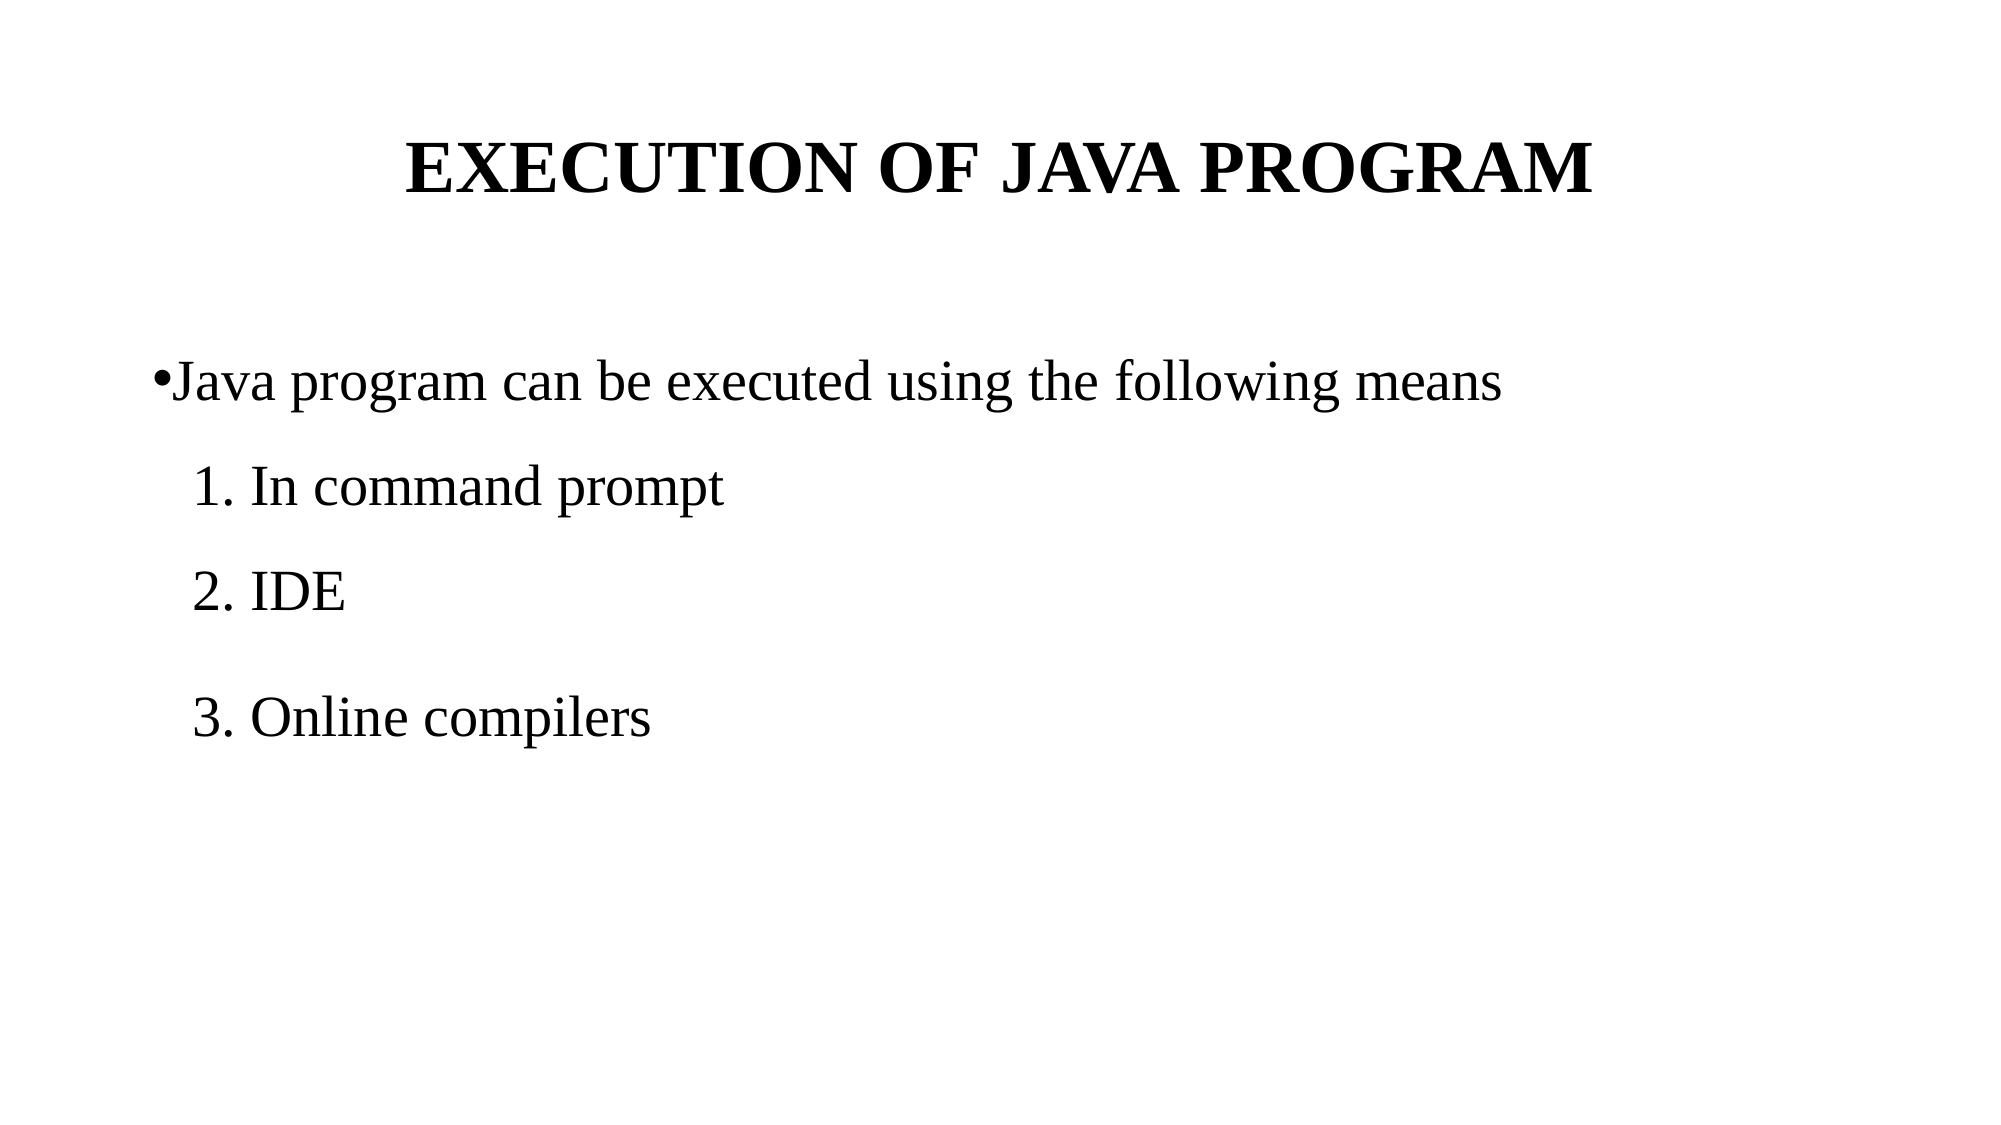

# EXECUTION OF JAVA PROGRAM
Java program can be executed using the following means
 In command prompt
 IDE
 Online compilers